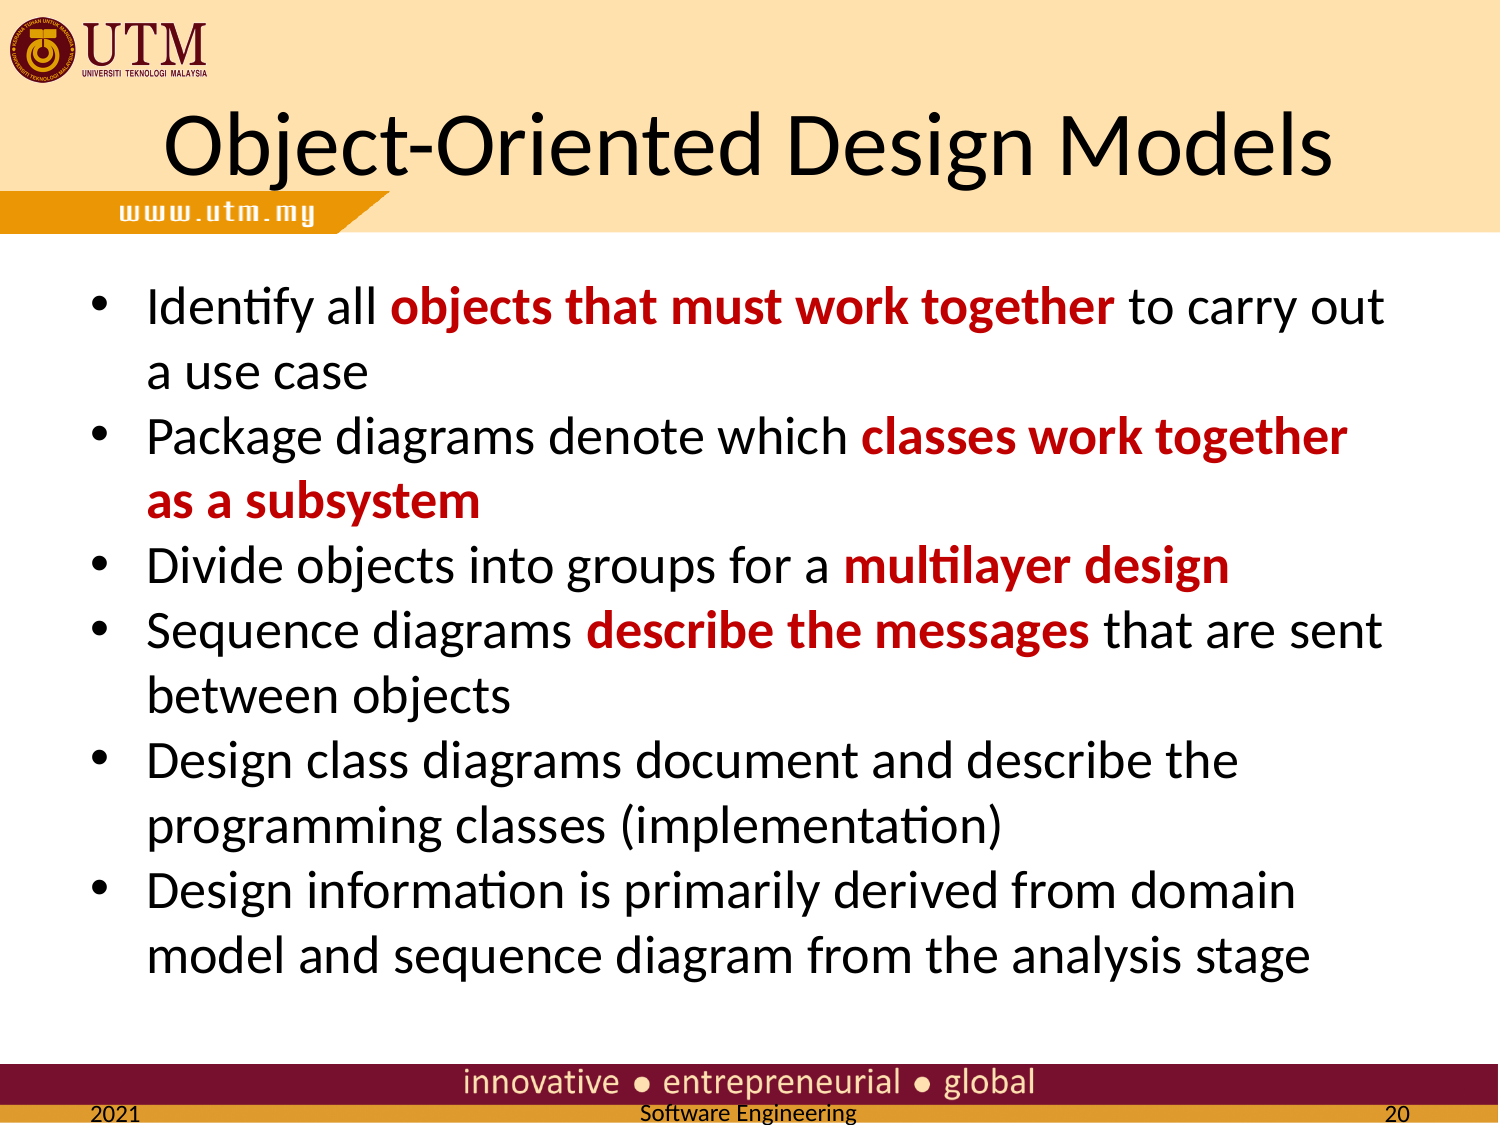

# Object-Oriented Design Models
Identify all objects that must work together to carry out a use case
Package diagrams denote which classes work together as a subsystem
Divide objects into groups for a multilayer design
Sequence diagrams describe the messages that are sent between objects
Design class diagrams document and describe the programming classes (implementation)
Design information is primarily derived from domain model and sequence diagram from the analysis stage

2021
20
Software Engineering